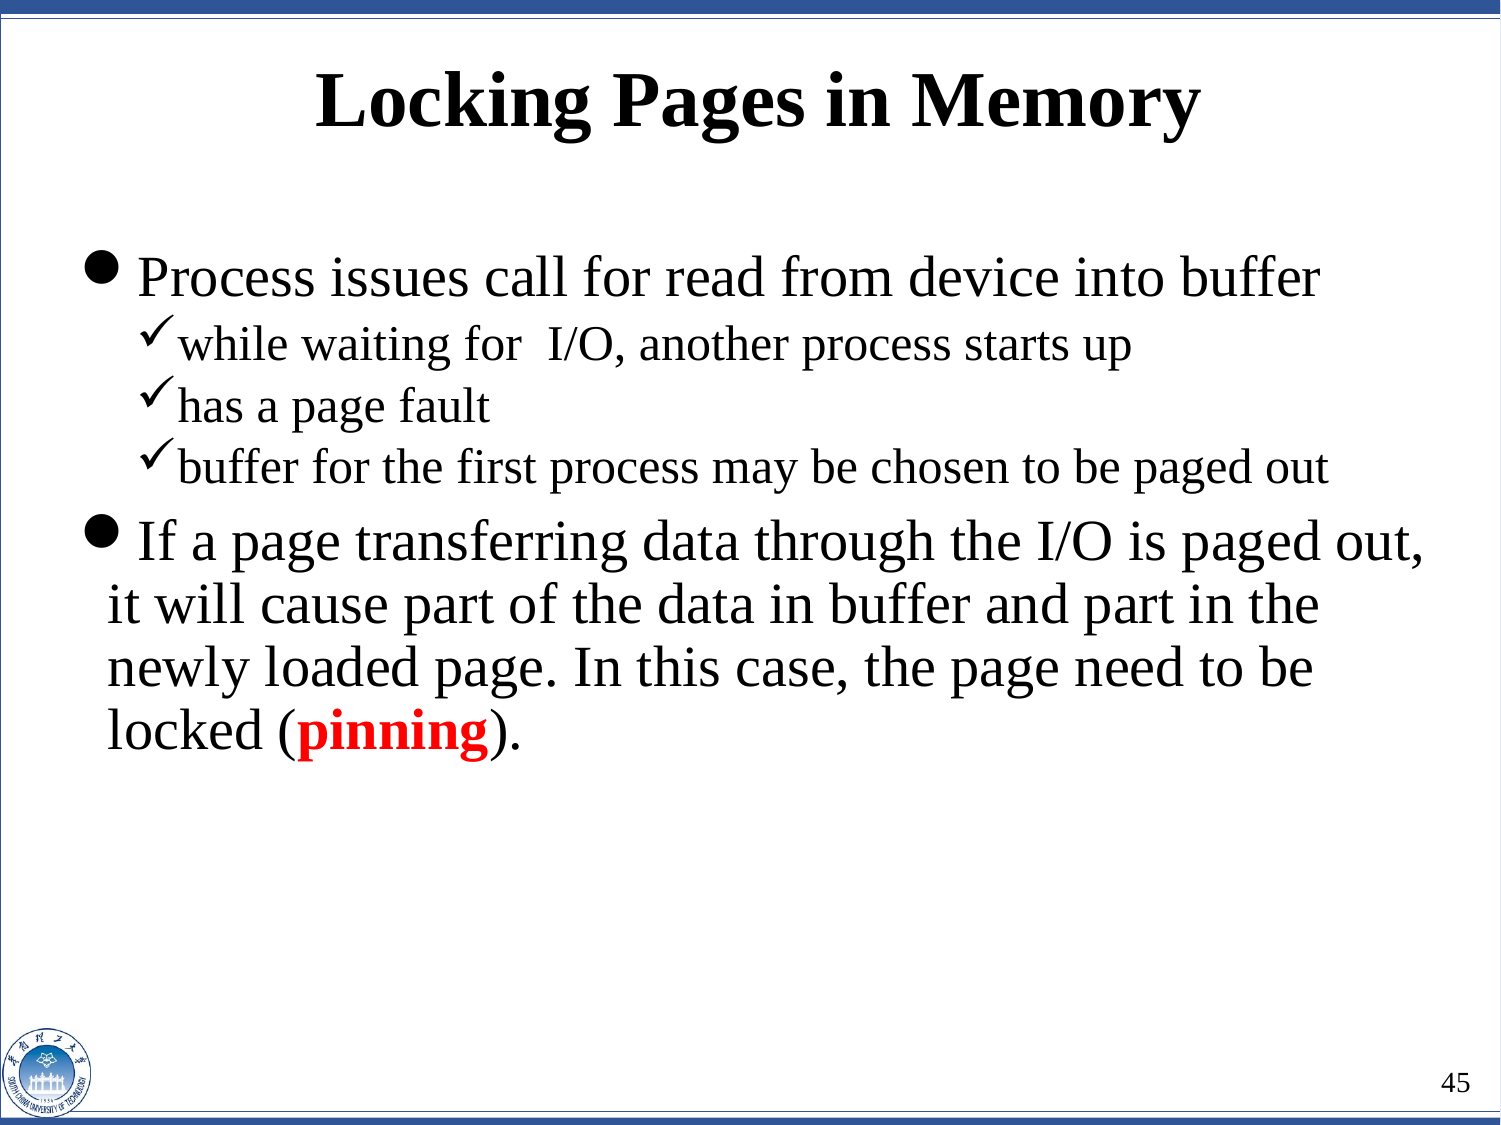

Locking Pages in Memory

Process issues call for read from device into buffer
while waiting for  I/O, another process starts up
has a page fault
buffer for the first process may be chosen to be paged out
If a page transferring data through the I/O is paged out, it will cause part of the data in buffer and part in the newly loaded page. In this case, the page need to be locked (pinning).
45